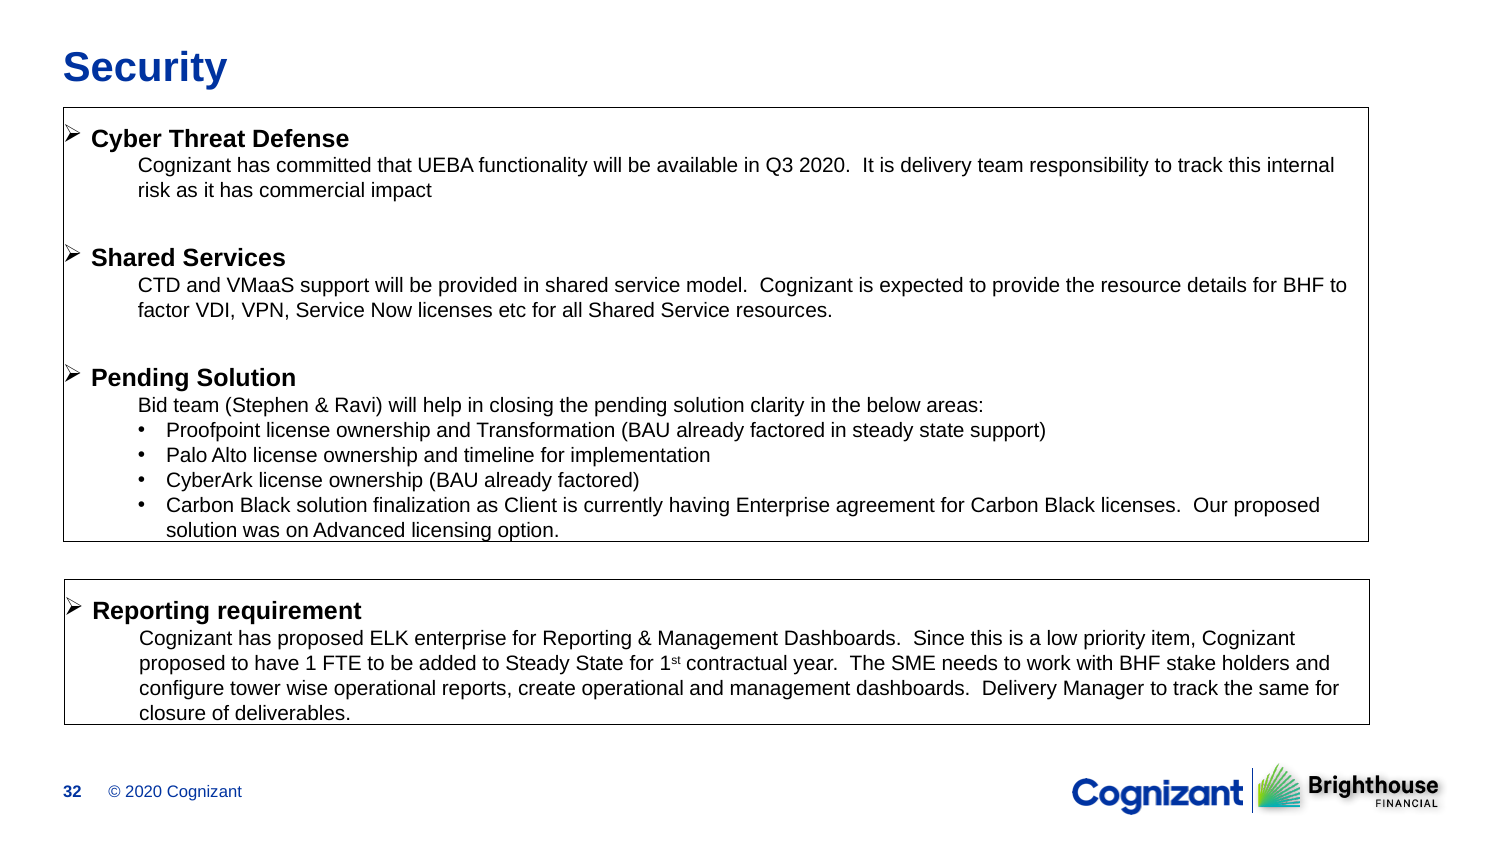

# Security
Cyber Threat Defense
Cognizant has committed that UEBA functionality will be available in Q3 2020.  It is delivery team responsibility to track this internal risk as it has commercial impact

Shared Services
CTD and VMaaS support will be provided in shared service model.  Cognizant is expected to provide the resource details for BHF to factor VDI, VPN, Service Now licenses etc for all Shared Service resources.

Pending Solution
Bid team (Stephen & Ravi) will help in closing the pending solution clarity in the below areas:
Proofpoint license ownership and Transformation (BAU already factored in steady state support)
Palo Alto license ownership and timeline for implementation
CyberArk license ownership (BAU already factored)
Carbon Black solution finalization as Client is currently having Enterprise agreement for Carbon Black licenses.  Our proposed solution was on Advanced licensing option.
Reporting requirement
Cognizant has proposed ELK enterprise for Reporting & Management Dashboards.  Since this is a low priority item, Cognizant proposed to have 1 FTE to be added to Steady State for 1st contractual year.  The SME needs to work with BHF stake holders and configure tower wise operational reports, create operational and management dashboards.  Delivery Manager to track the same for closure of deliverables.
© 2020 Cognizant
32